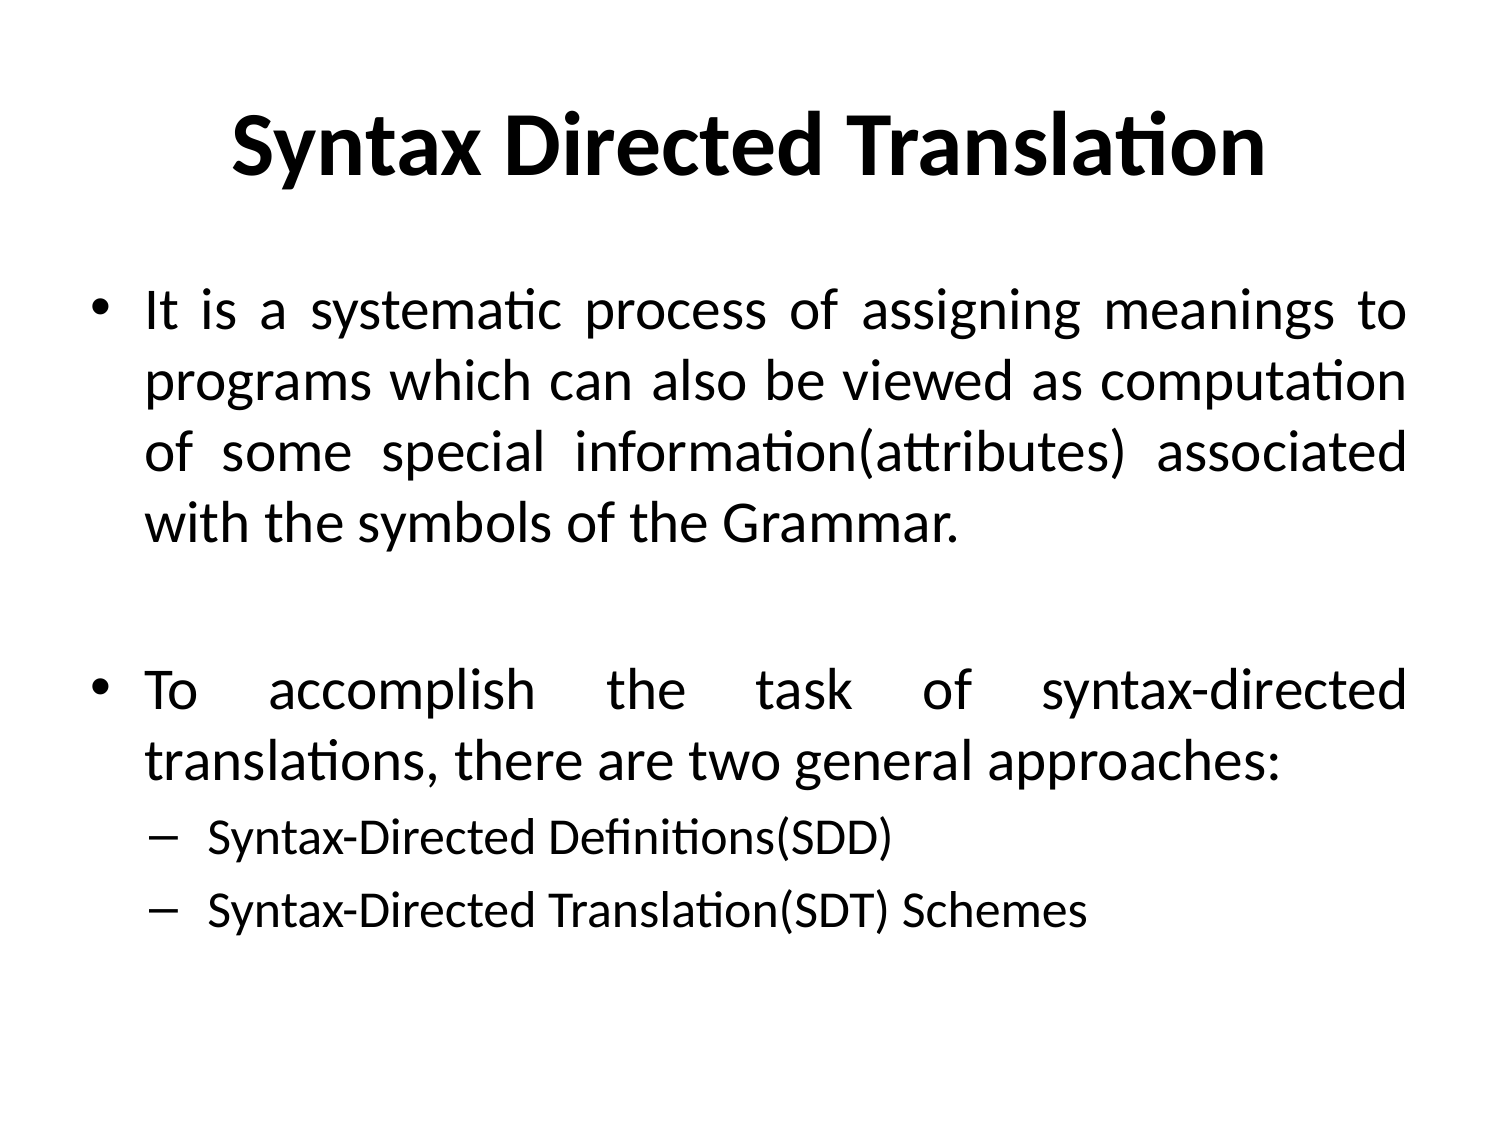

# Syntax Directed Translation
It is a systematic process of assigning meanings to programs which can also be viewed as computation of some special information(attributes) associated with the symbols of the Grammar.

To accomplish the task of syntax-directed translations, there are two general approaches:
Syntax-Directed Definitions(SDD)
Syntax-Directed Translation(SDT) Schemes